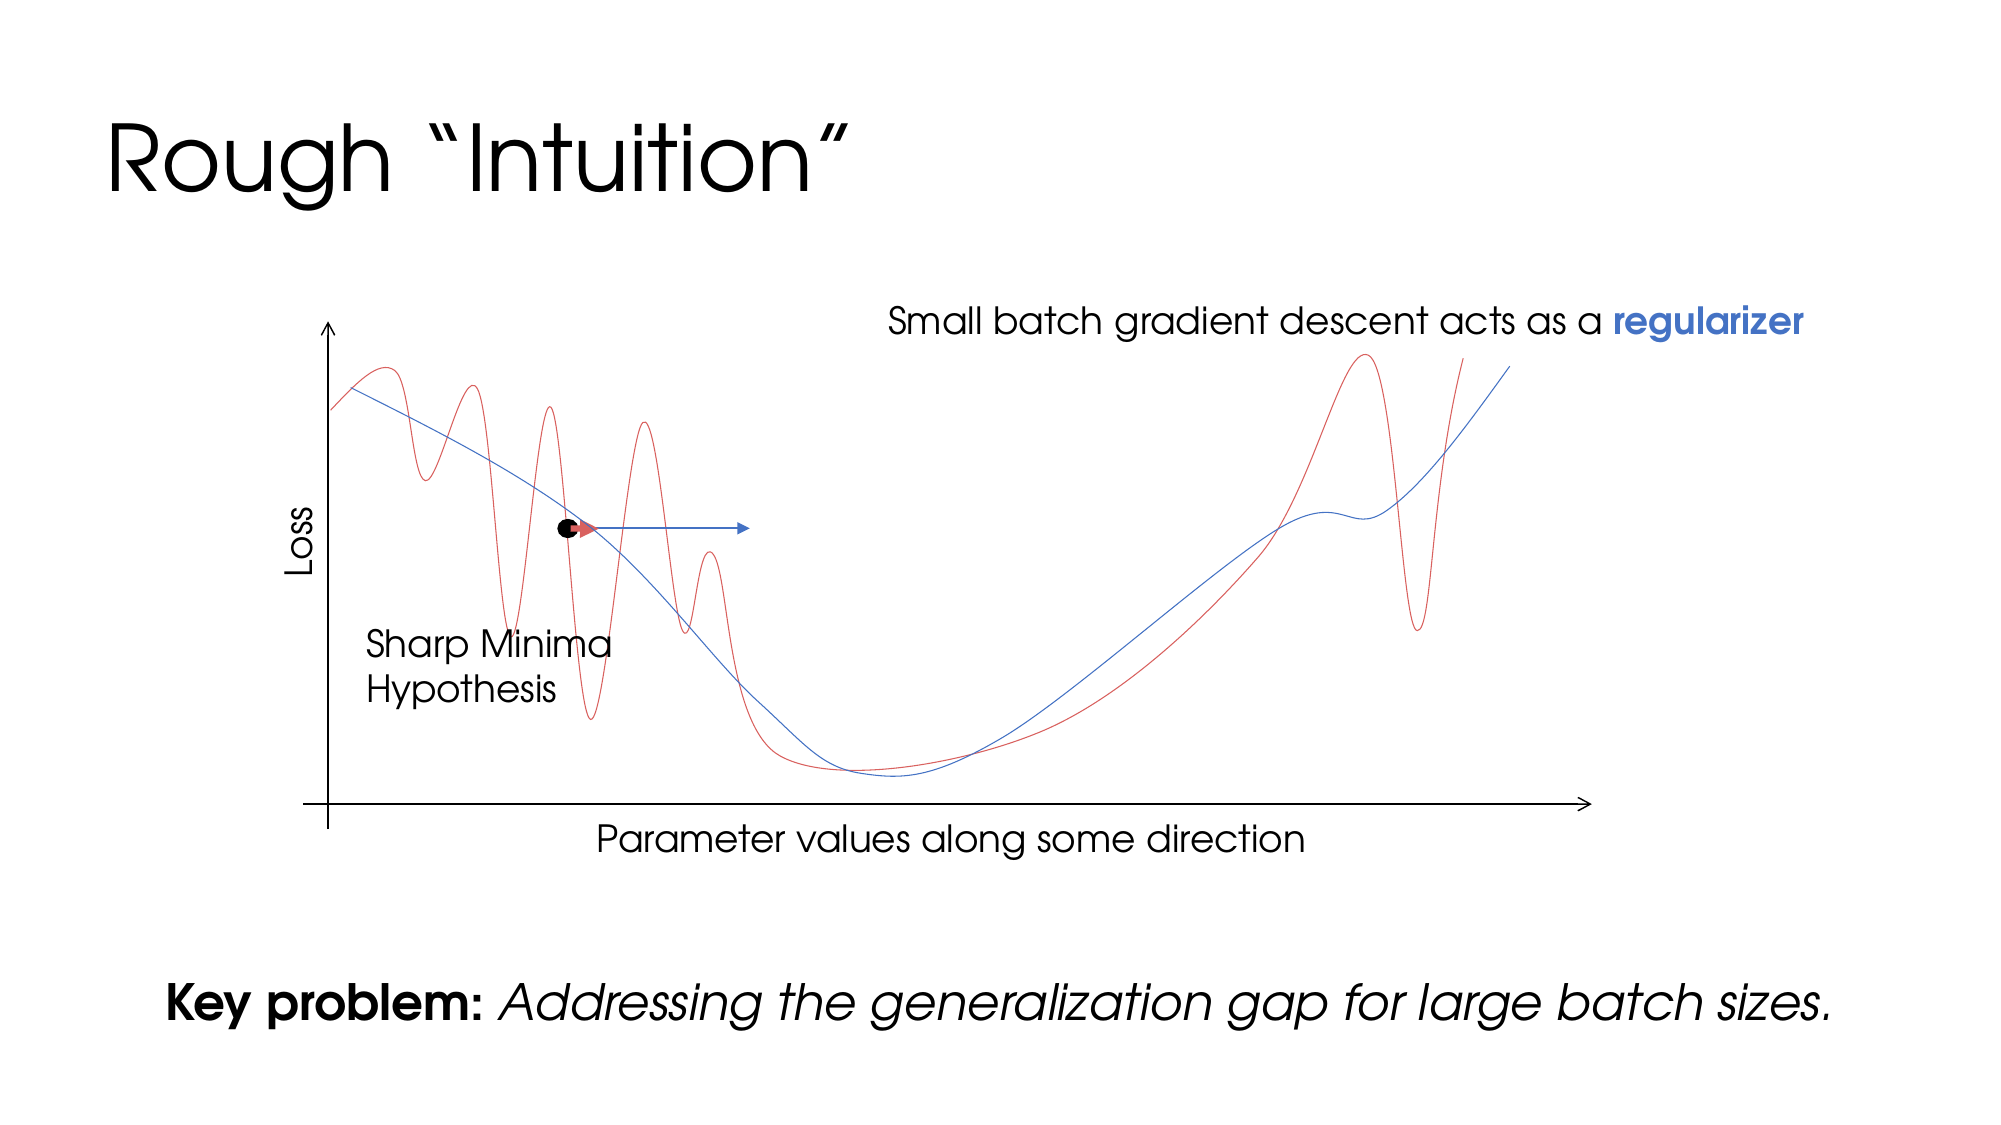

# Rough “Intuition”
Small batch gradient descent acts as a regularizer

Loss

Sharp Minima
Hypothesis
Parameter values along some direction
Key problem: Addressing the generalization gap for large batch sizes.